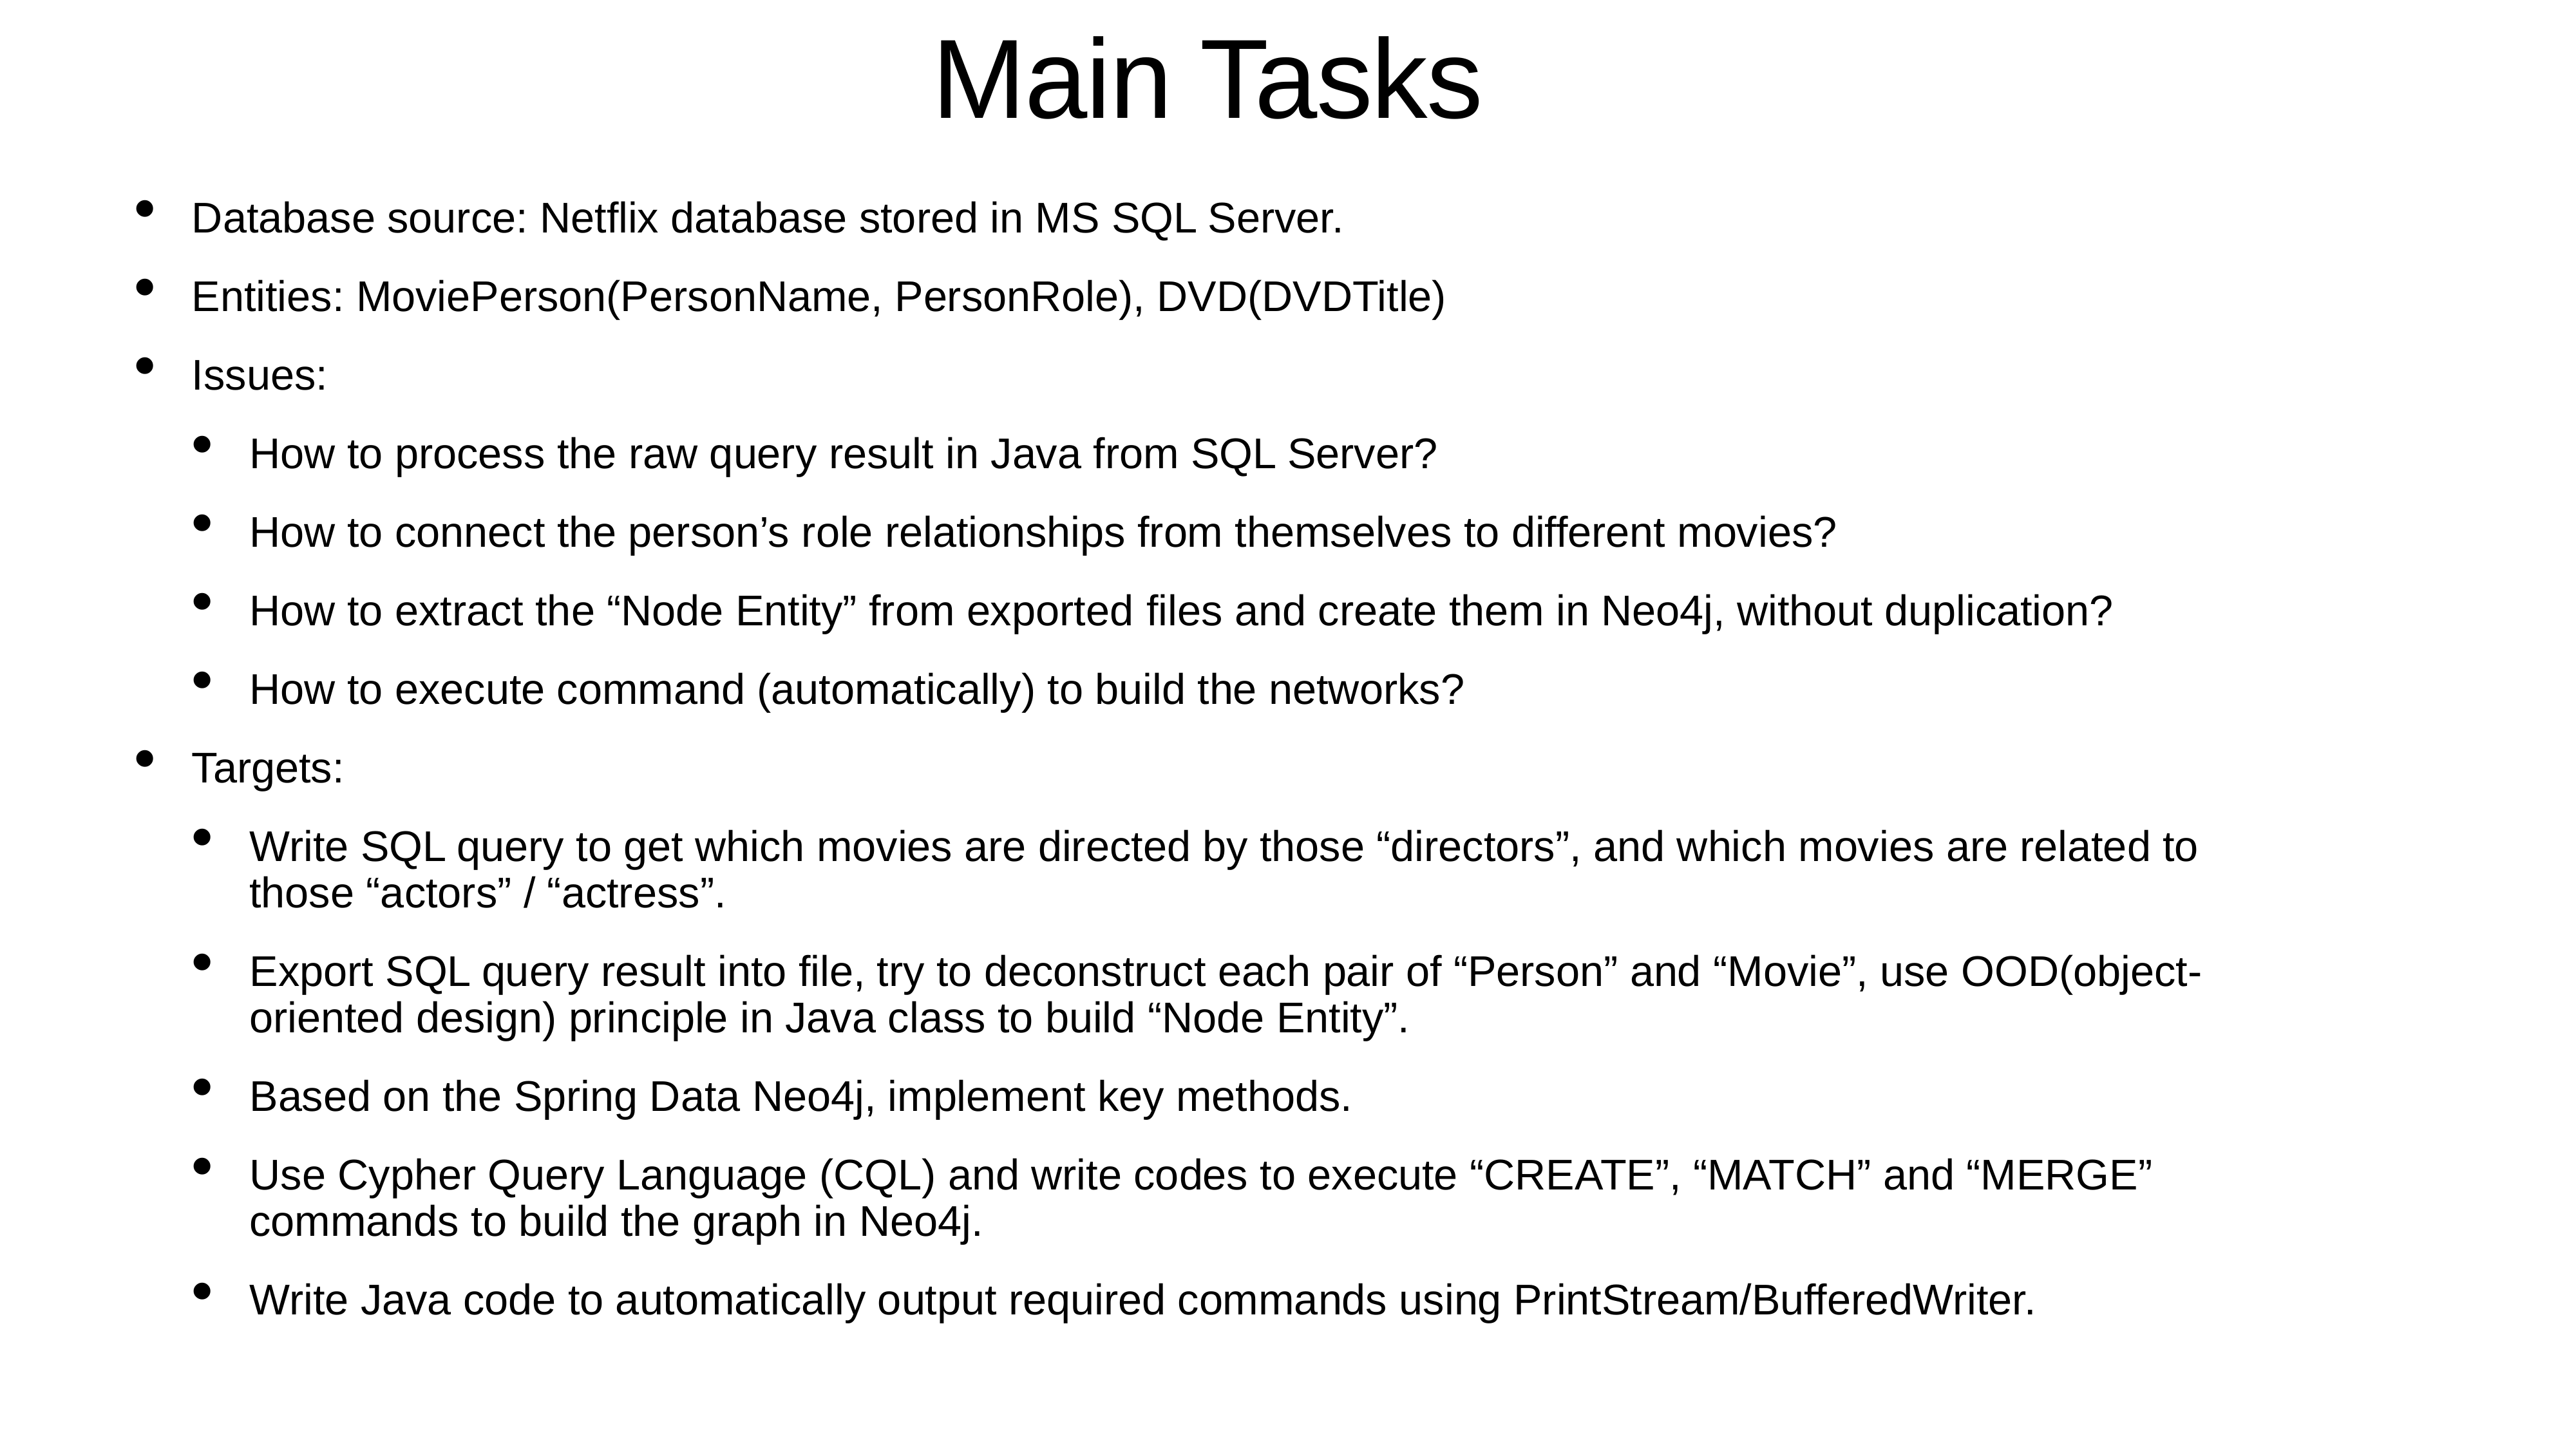

# Main Tasks
Database source: Netflix database stored in MS SQL Server.
Entities: MoviePerson(PersonName, PersonRole), DVD(DVDTitle)
Issues:
How to process the raw query result in Java from SQL Server?
How to connect the person’s role relationships from themselves to different movies?
How to extract the “Node Entity” from exported files and create them in Neo4j, without duplication?
How to execute command (automatically) to build the networks?
Targets:
Write SQL query to get which movies are directed by those “directors”, and which movies are related to those “actors” / “actress”.
Export SQL query result into file, try to deconstruct each pair of “Person” and “Movie”, use OOD(object-oriented design) principle in Java class to build “Node Entity”.
Based on the Spring Data Neo4j, implement key methods.
Use Cypher Query Language (CQL) and write codes to execute “CREATE”, “MATCH” and “MERGE” commands to build the graph in Neo4j.
Write Java code to automatically output required commands using PrintStream/BufferedWriter.